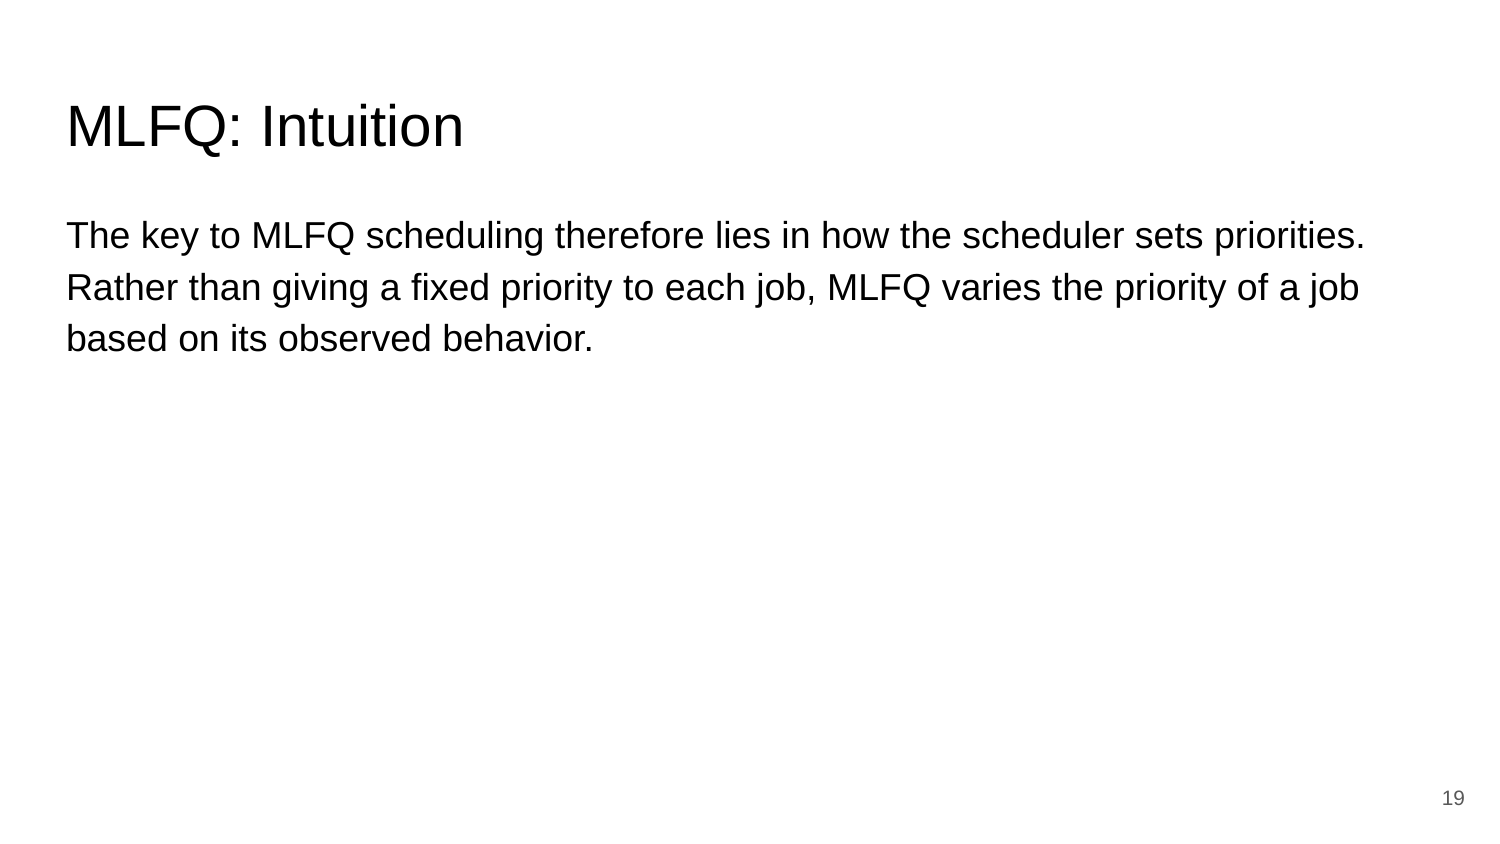

# MLFQ: Intuition
The key to MLFQ scheduling therefore lies in how the scheduler sets priorities. Rather than giving a fixed priority to each job, MLFQ varies the priority of a job based on its observed behavior.

19